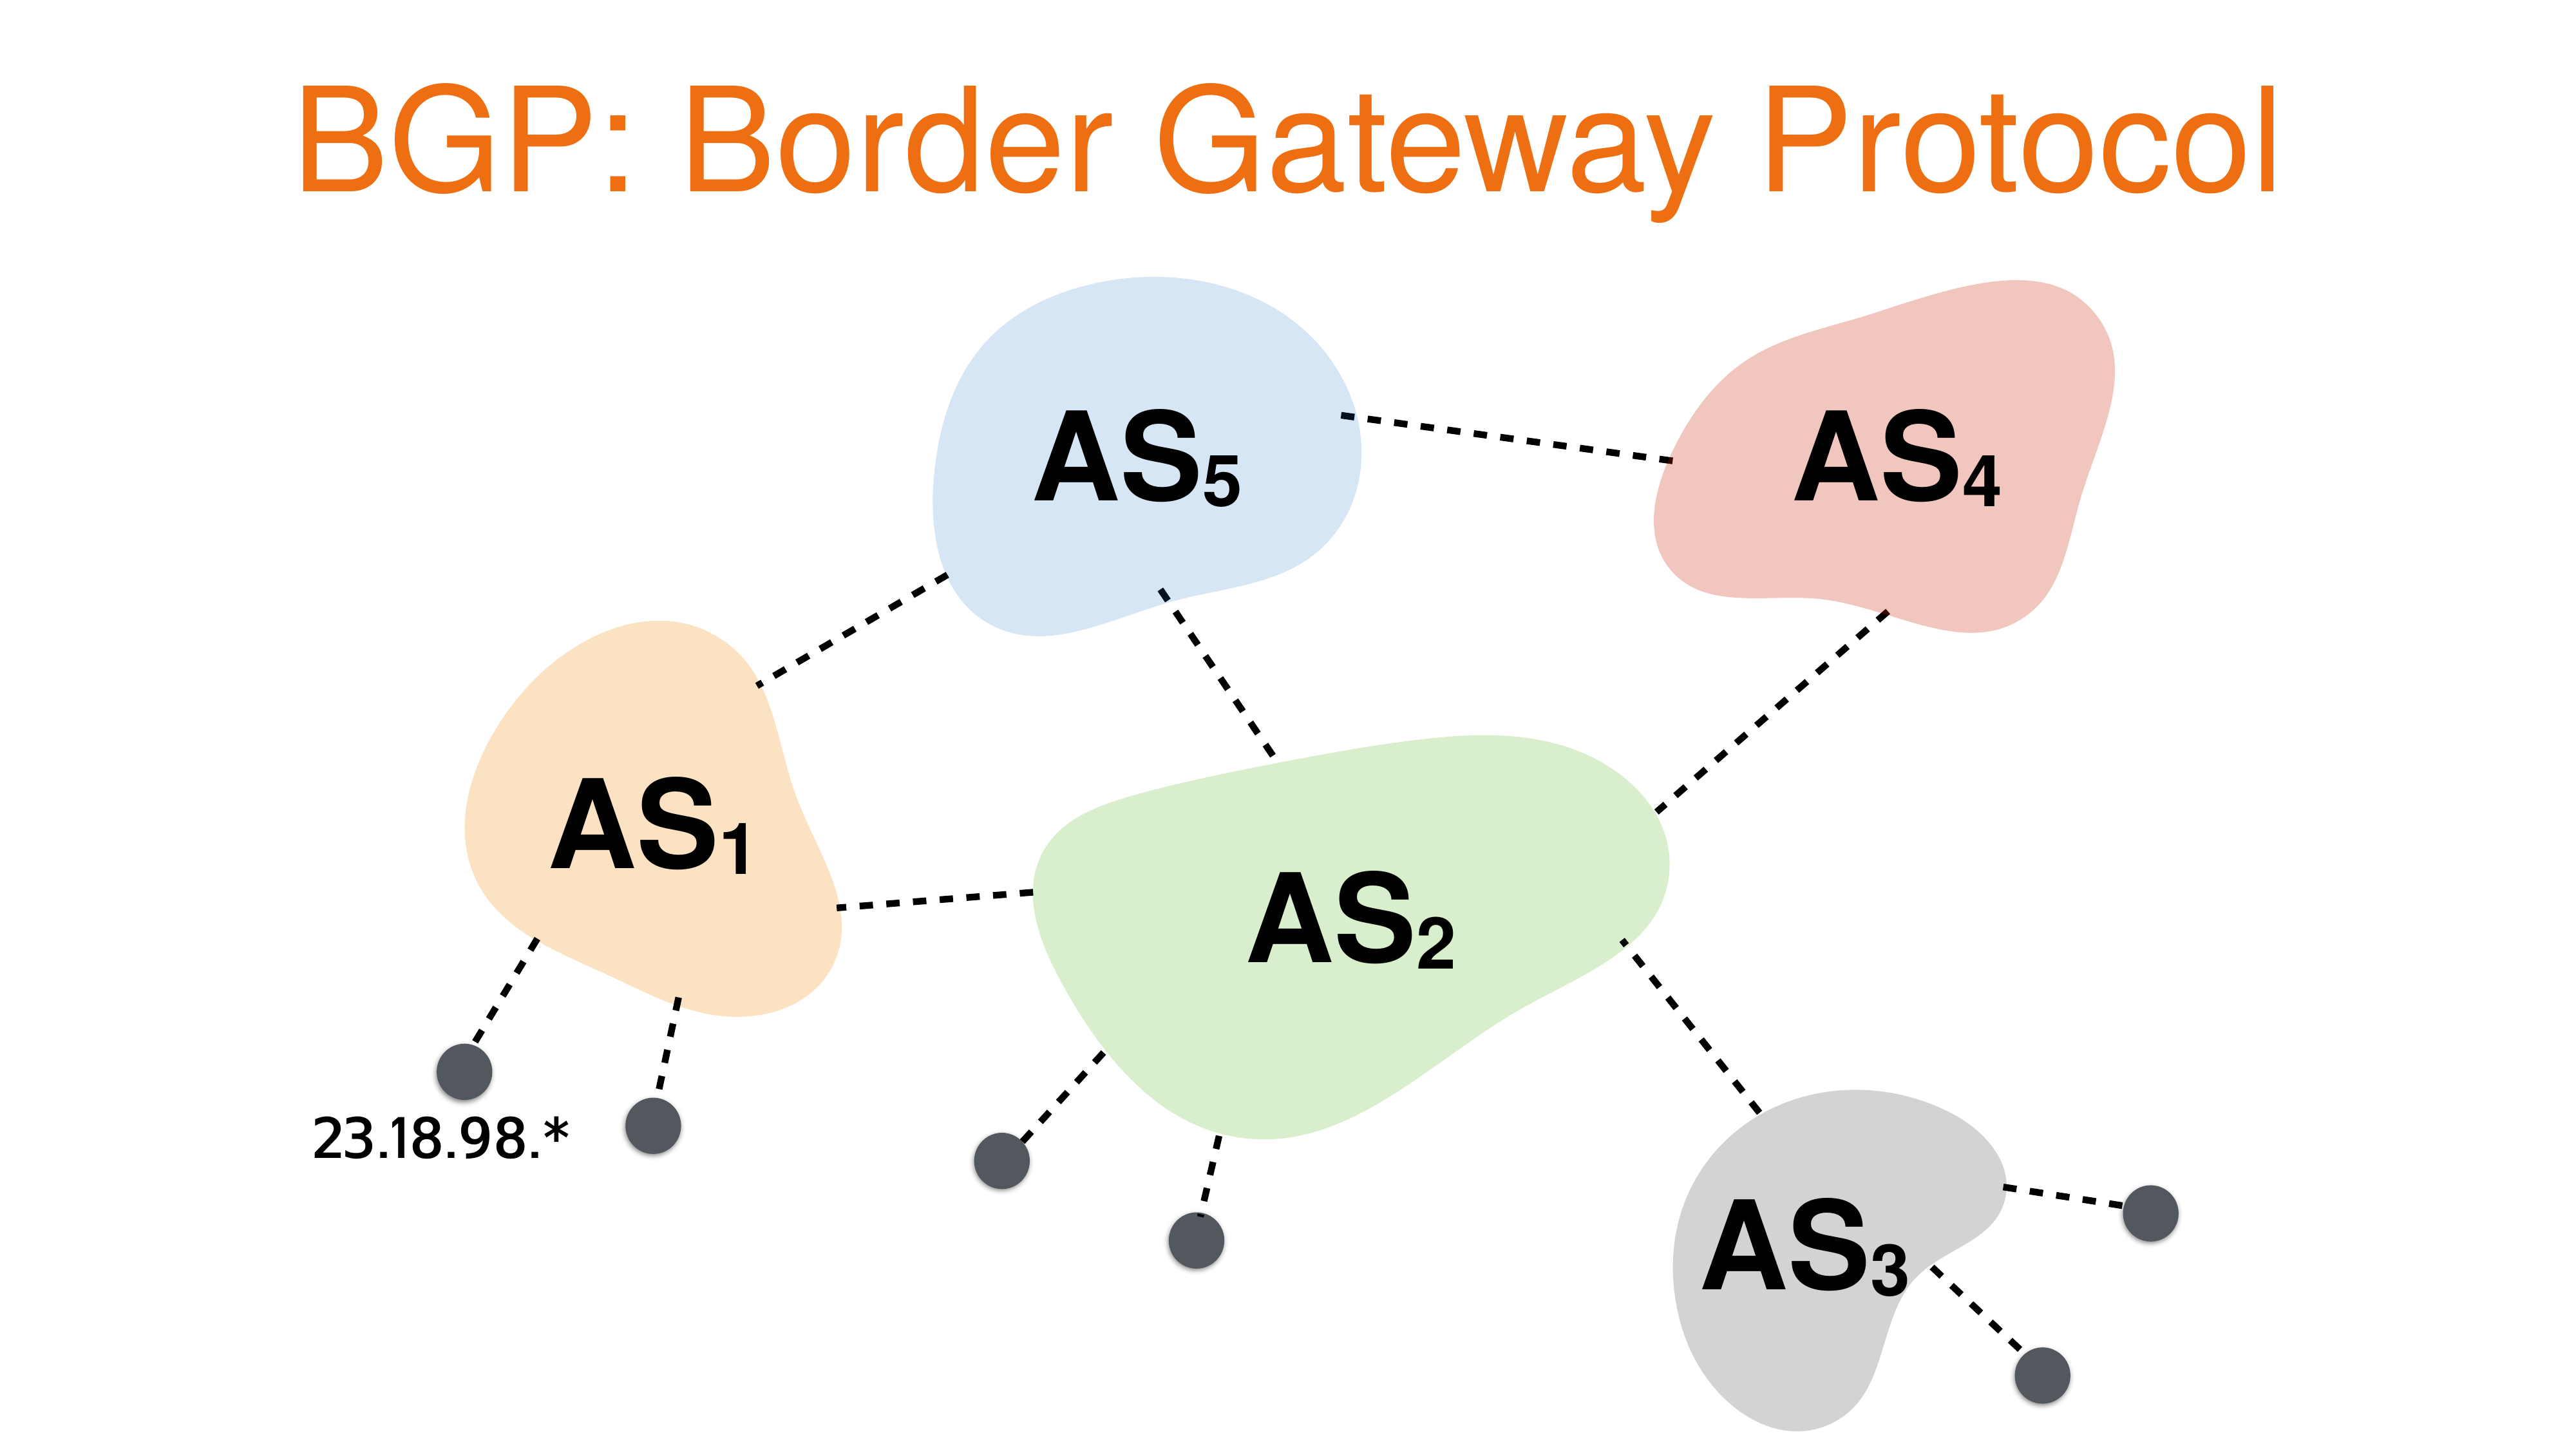

# BGP: Border Gateway Protocol

AS5
AS4

AS1
AS2

23.18.98.*

AS3